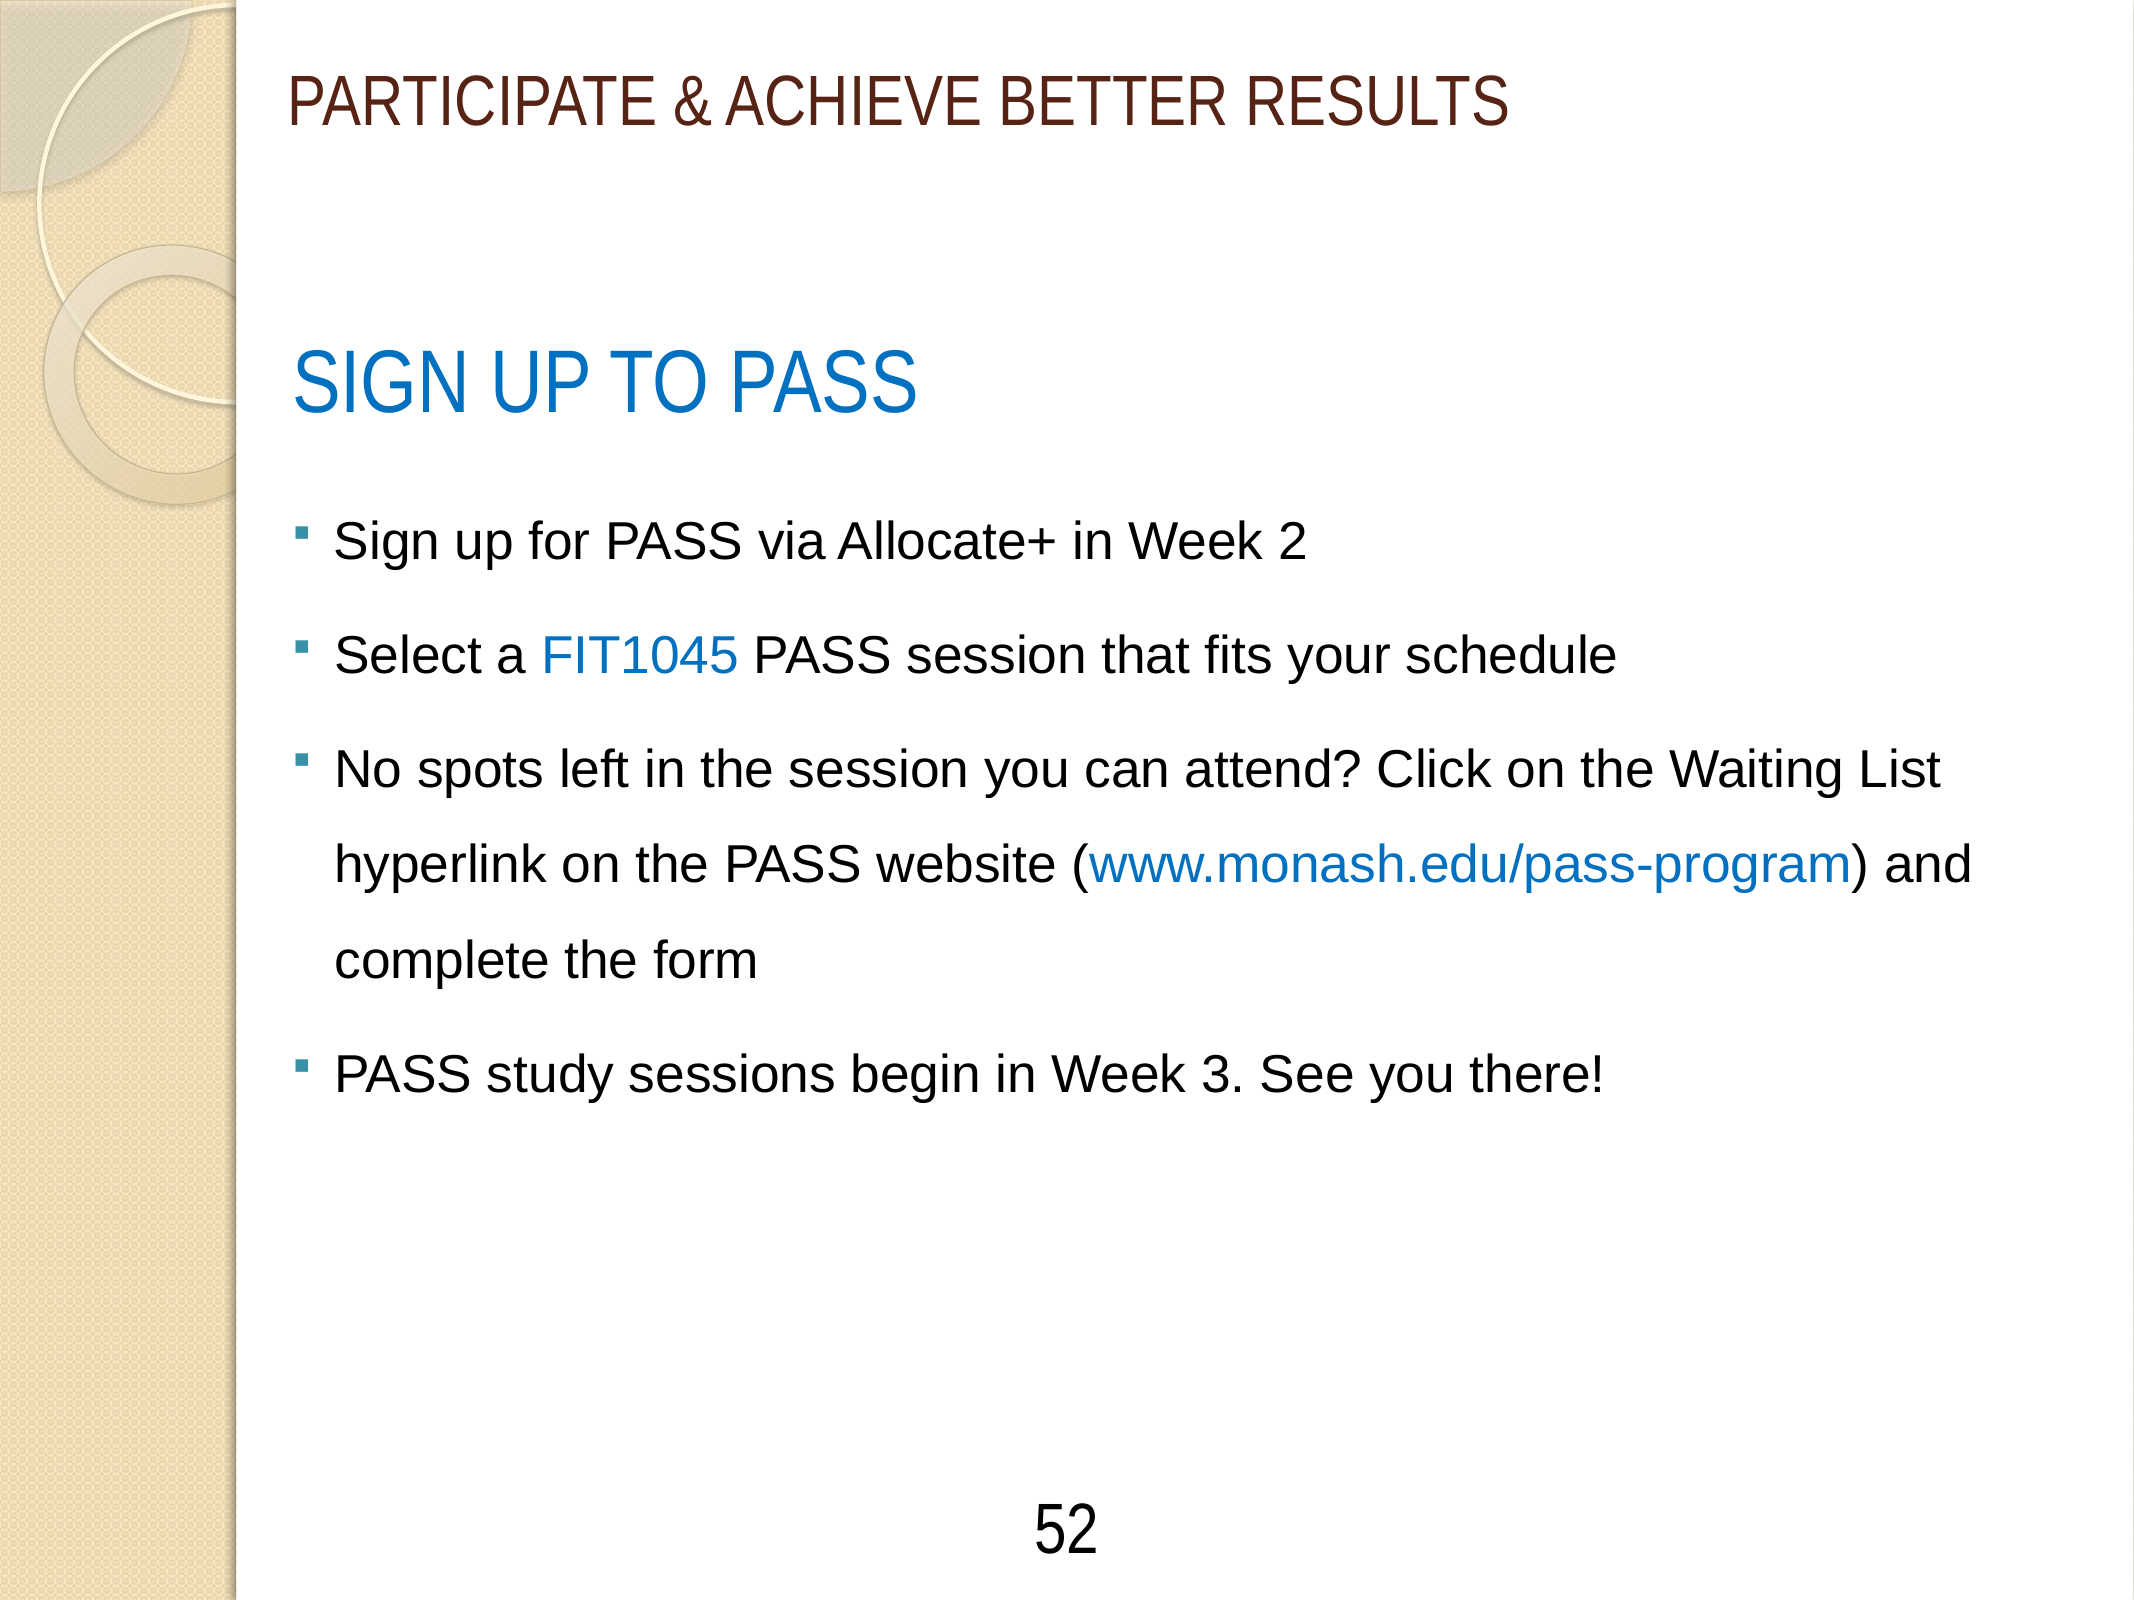

# PARTICIPATE & ACHIEVE BETTER RESULTS
SIGN UP TO PASS
Sign up for PASS via Allocate+ in Week 2
Select a FIT1045 PASS session that fits your schedule
No spots left in the session you can attend? Click on the Waiting List hyperlink on the PASS website (www.monash.edu/pass-program) and complete the form
PASS study sessions begin in Week 3. See you there!